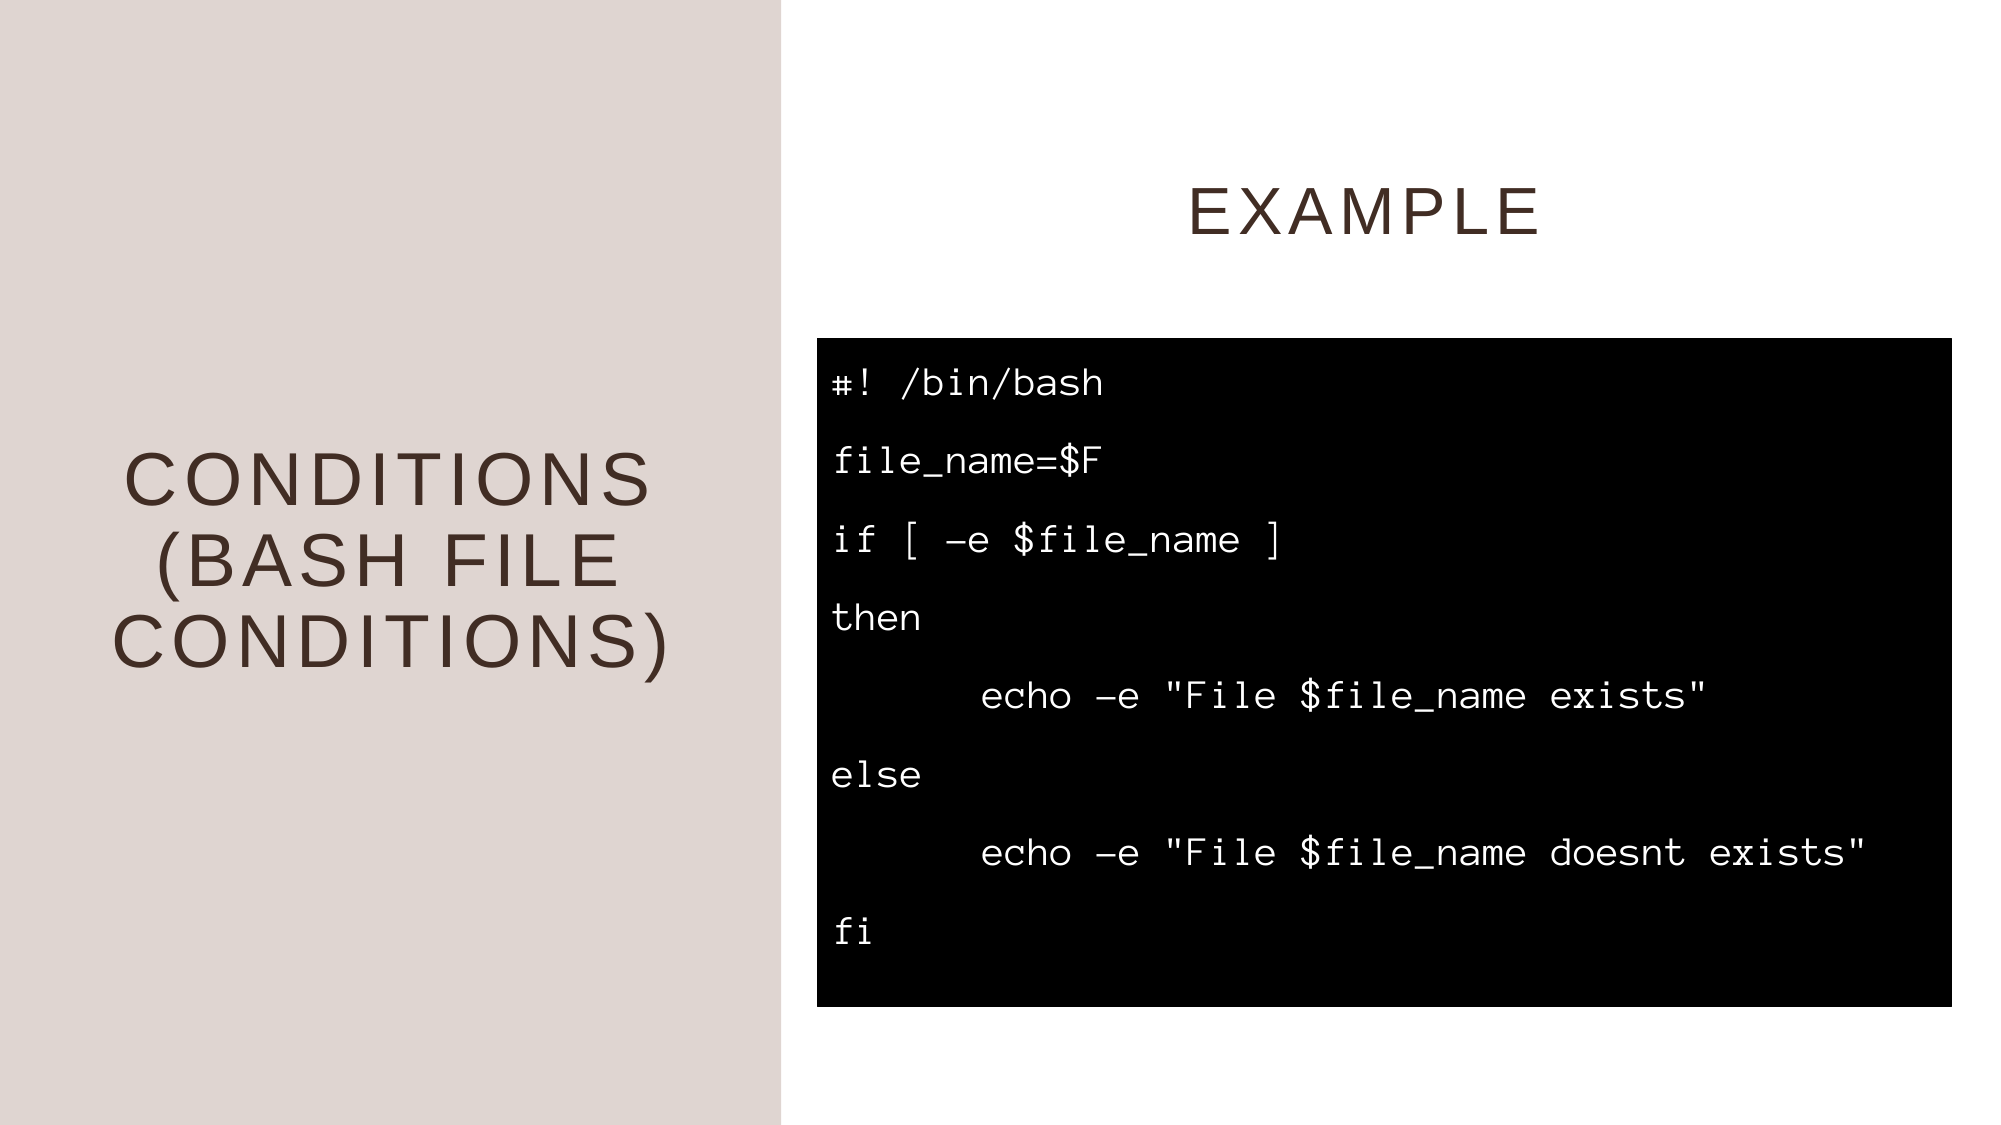

# Conditions (bash file conditions)
example
#! /bin/bash
file_name=$F
if [ -e $file_name ]
then
	echo -e "File $file_name exists"
else
	echo -e "File $file_name doesnt exists"
fi